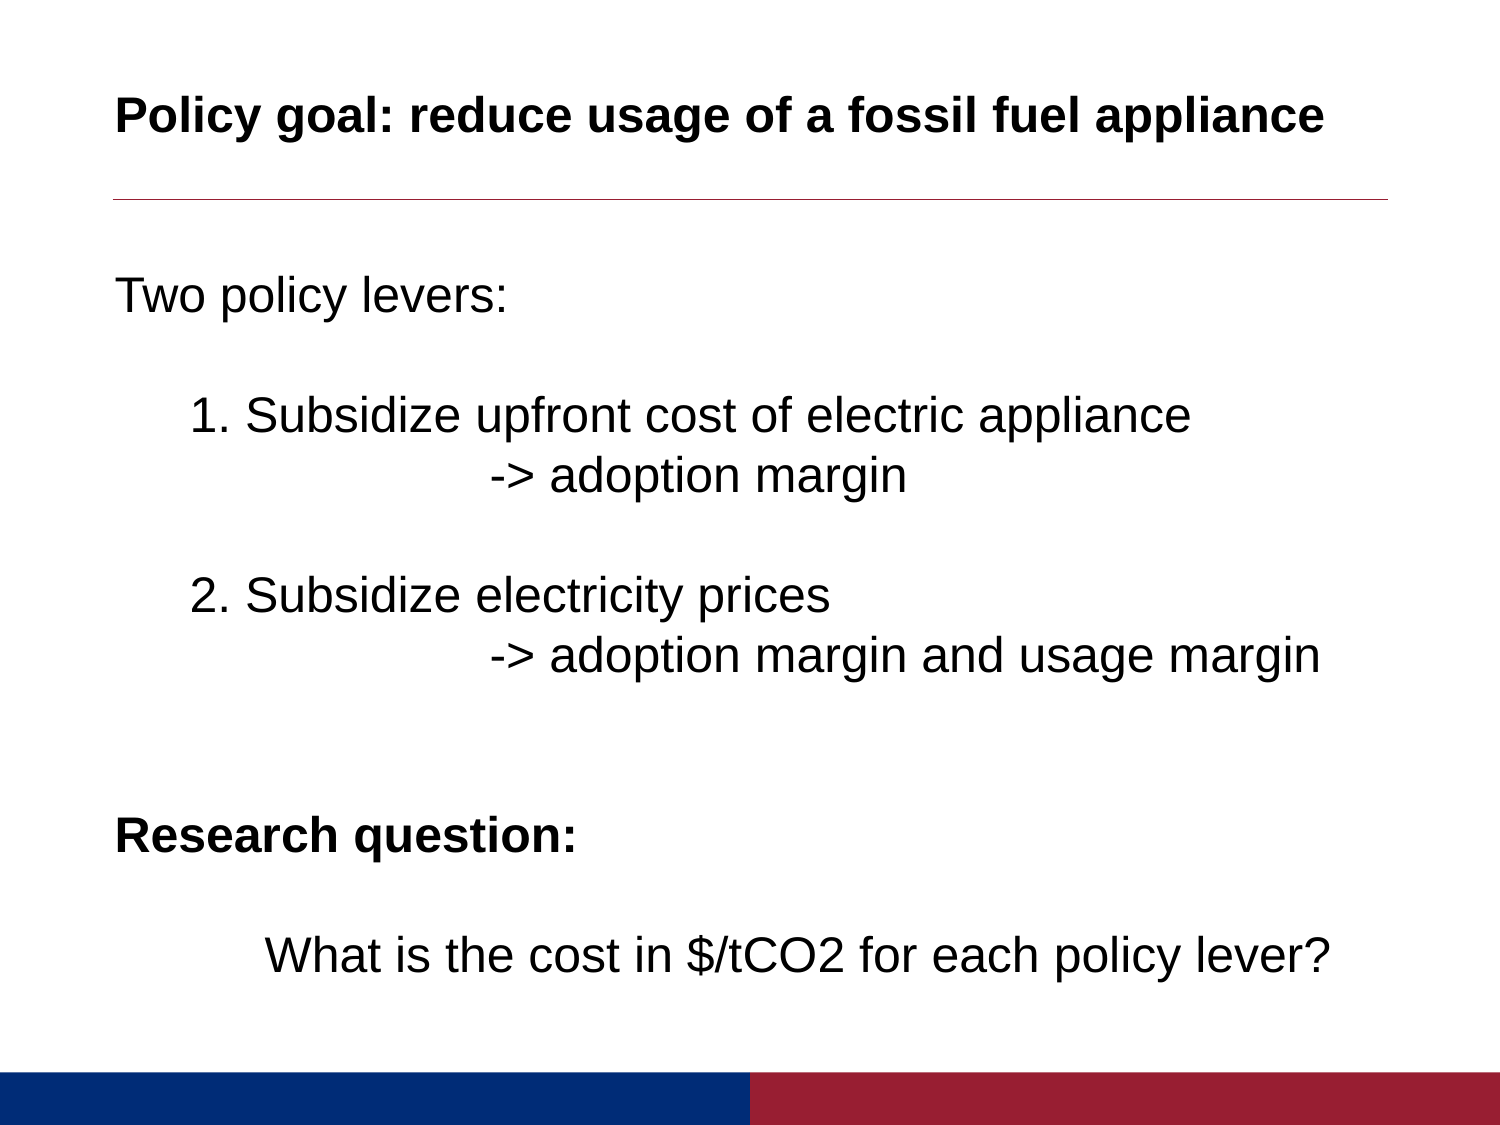

Policy goal: reduce usage of a fossil fuel appliance

Two policy levers:

1. Subsidize upfront cost of electric appliance
		-> adoption margin

2. Subsidize electricity prices
	-> adoption margin and usage margin

Research question:

	What is the cost in $/tCO2 for each policy lever?